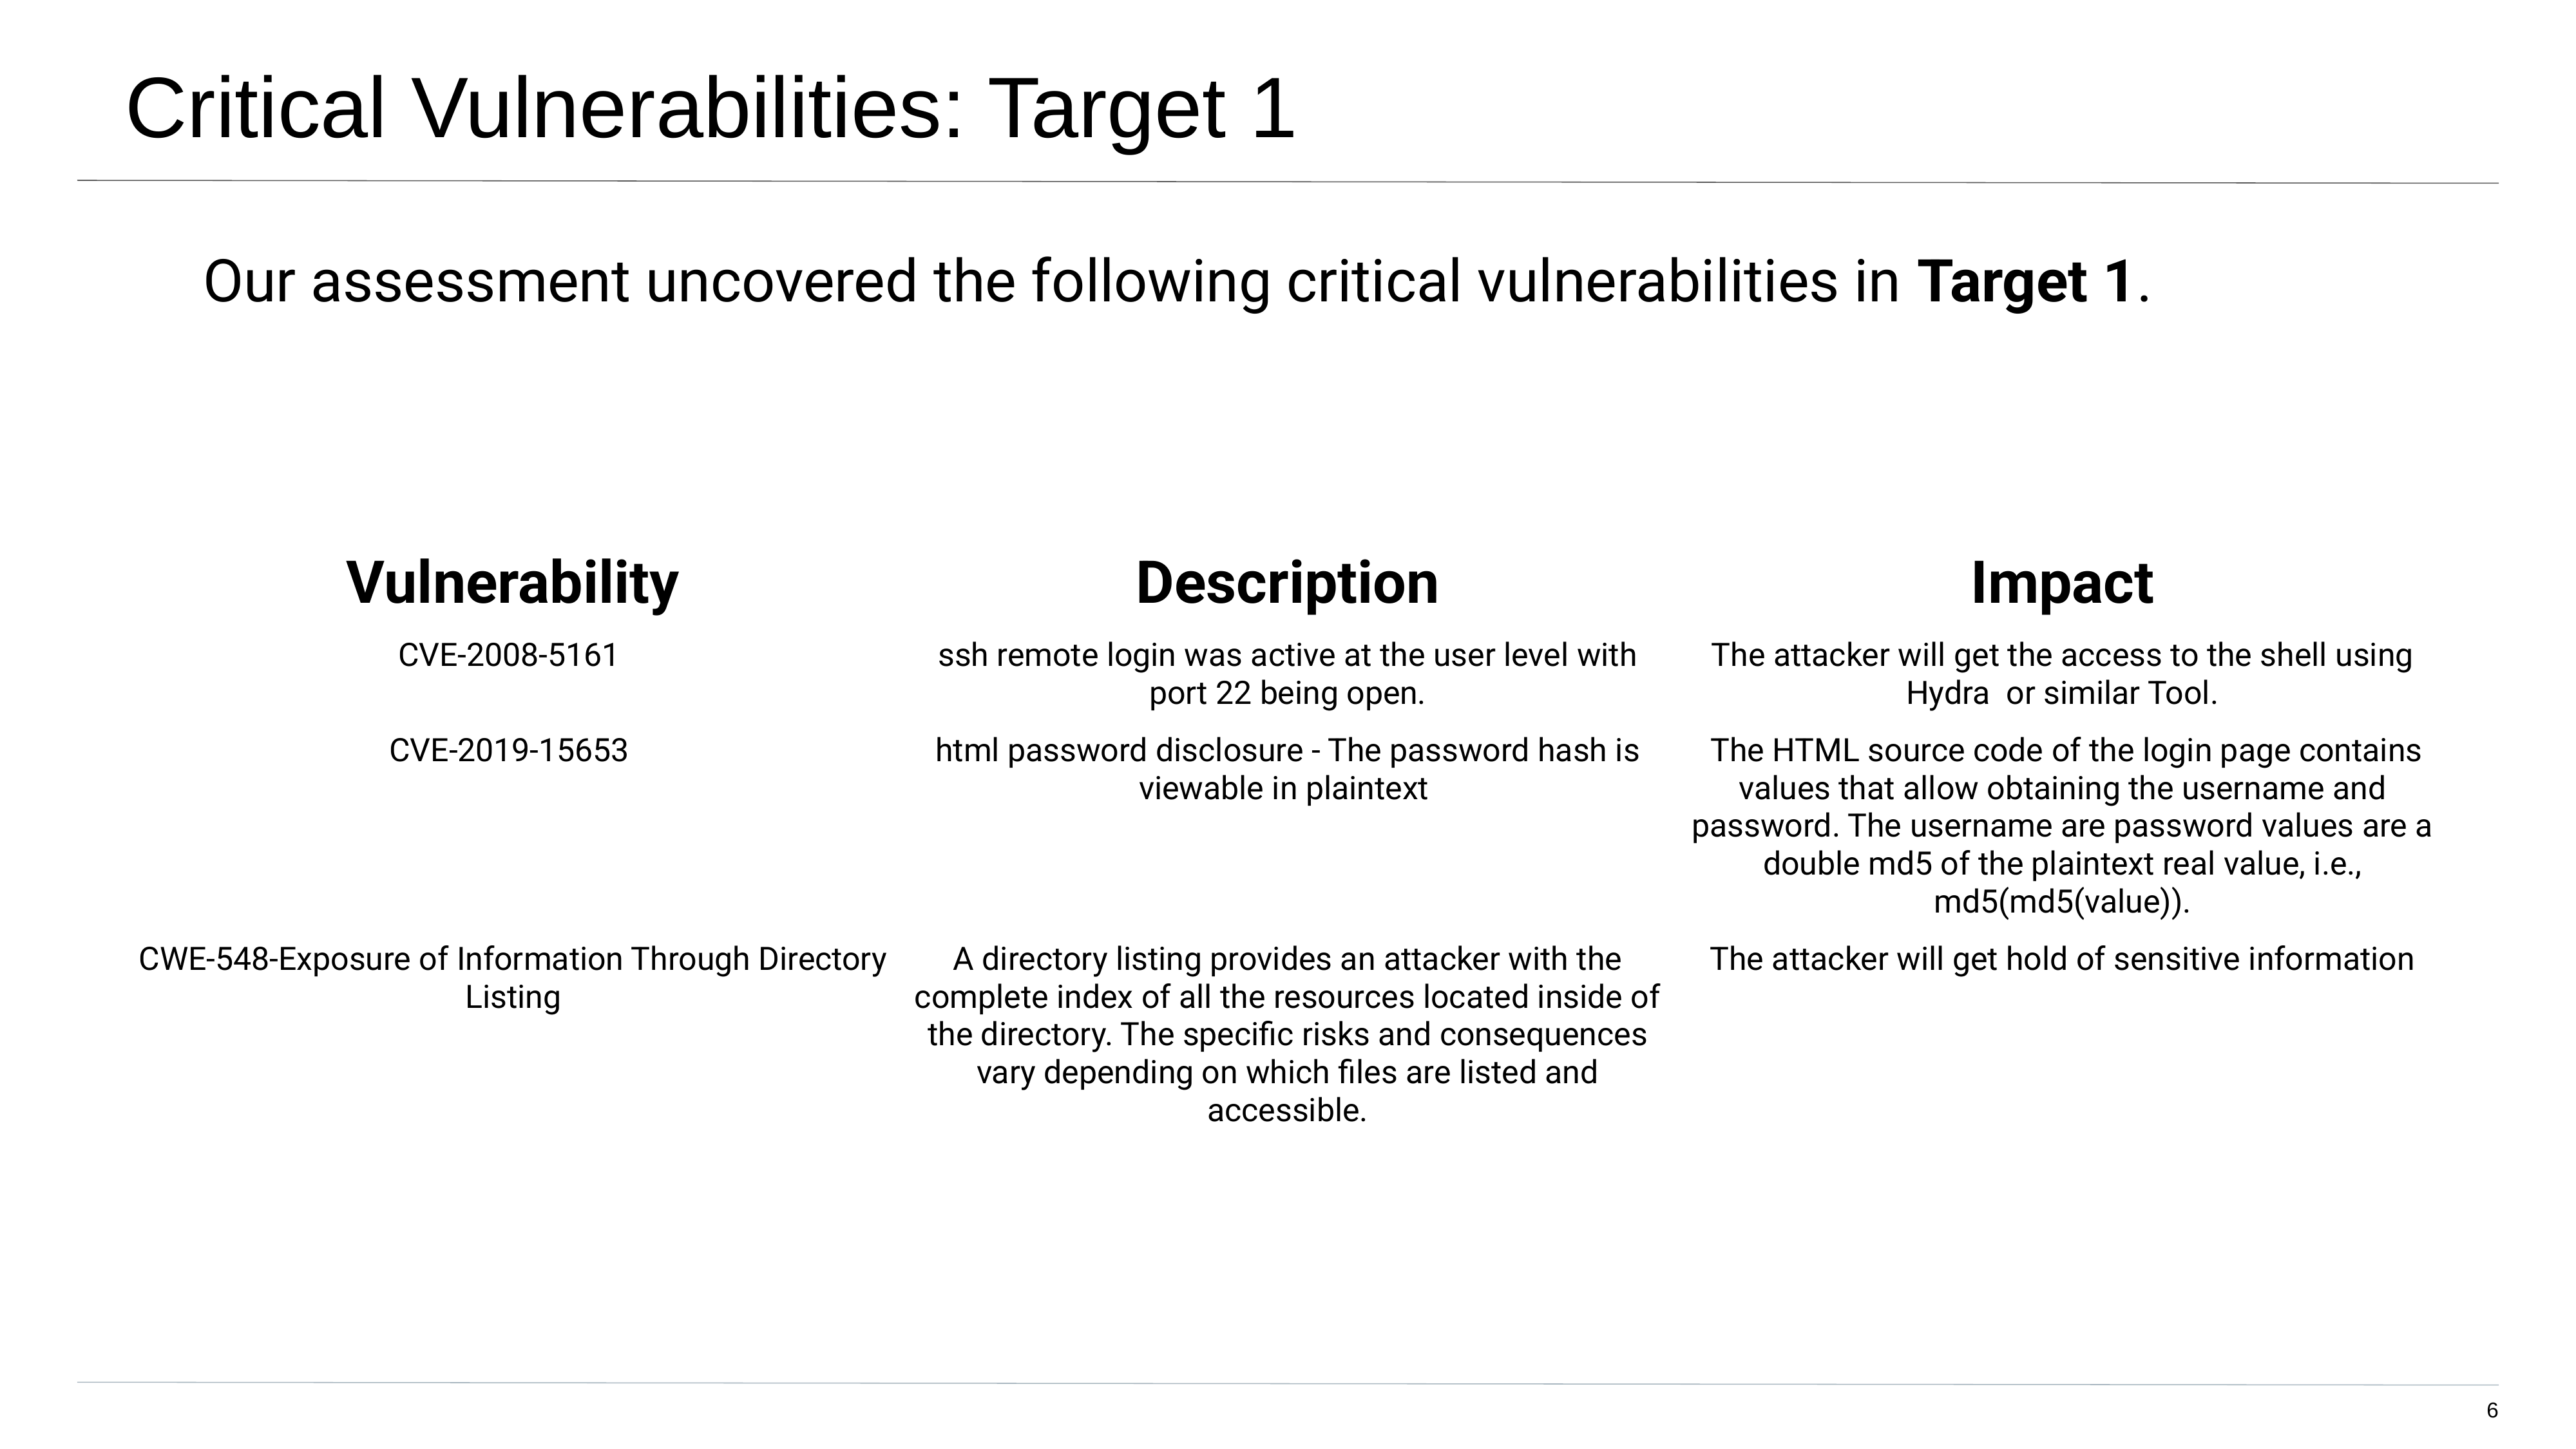

# Critical Vulnerabilities: Target 1
Our assessment uncovered the following critical vulnerabilities in Target 1.

| Vulnerability | Description | Impact |
| --- | --- | --- |
| CVE-2008-5161 | ssh remote login was active at the user level with port 22 being open. | The attacker will get the access to the shell using Hydra or similar Tool. |
| CVE-2019-15653 | html password disclosure - The password hash is viewable in plaintext | The HTML source code of the login page contains values that allow obtaining the username and password. The username are password values are a double md5 of the plaintext real value, i.e., md5(md5(value)). |
| CWE-548-Exposure of Information Through Directory Listing | A directory listing provides an attacker with the complete index of all the resources located inside of the directory. The specific risks and consequences vary depending on which files are listed and accessible. | The attacker will get hold of sensitive information |
6